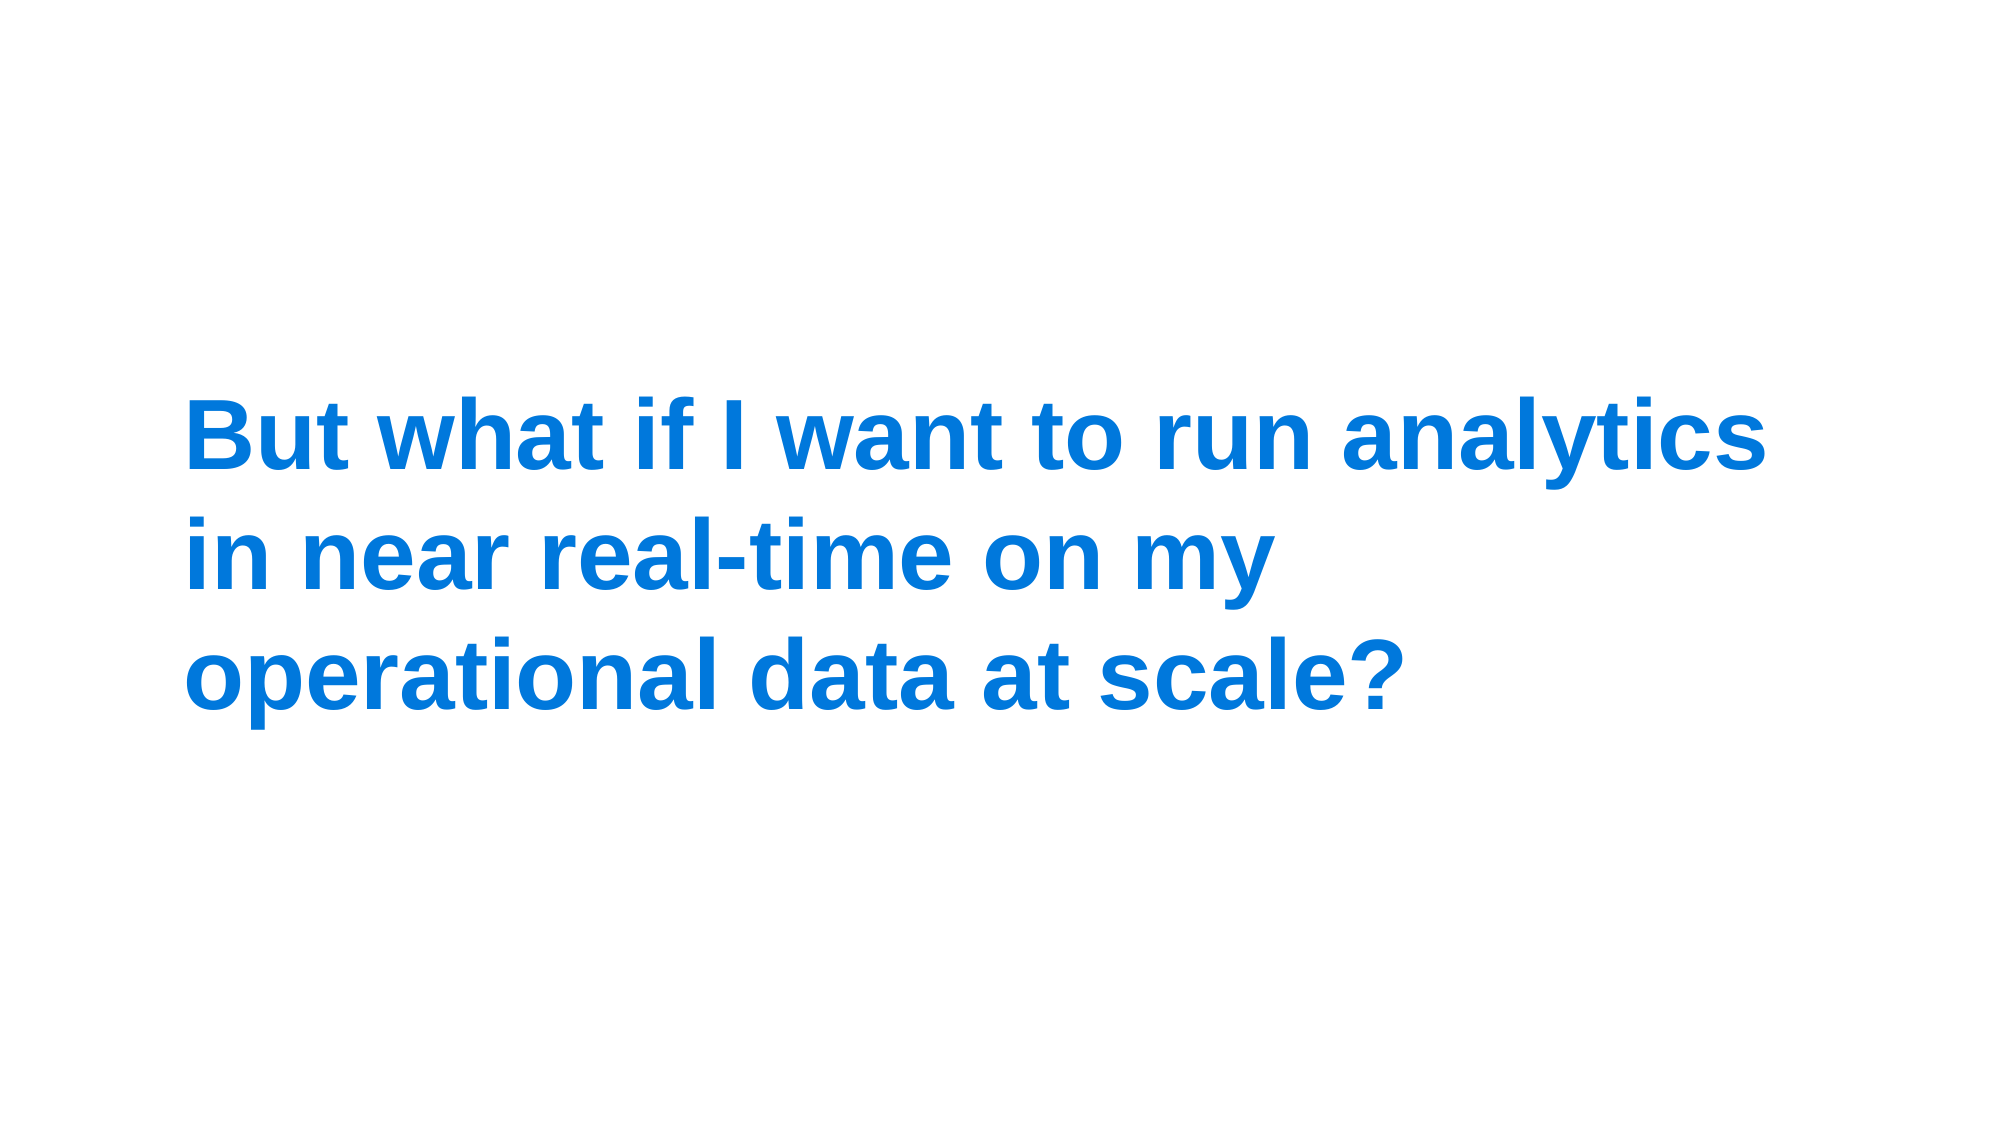

But what if I want to run analytics in near real-time on my operational data at scale?